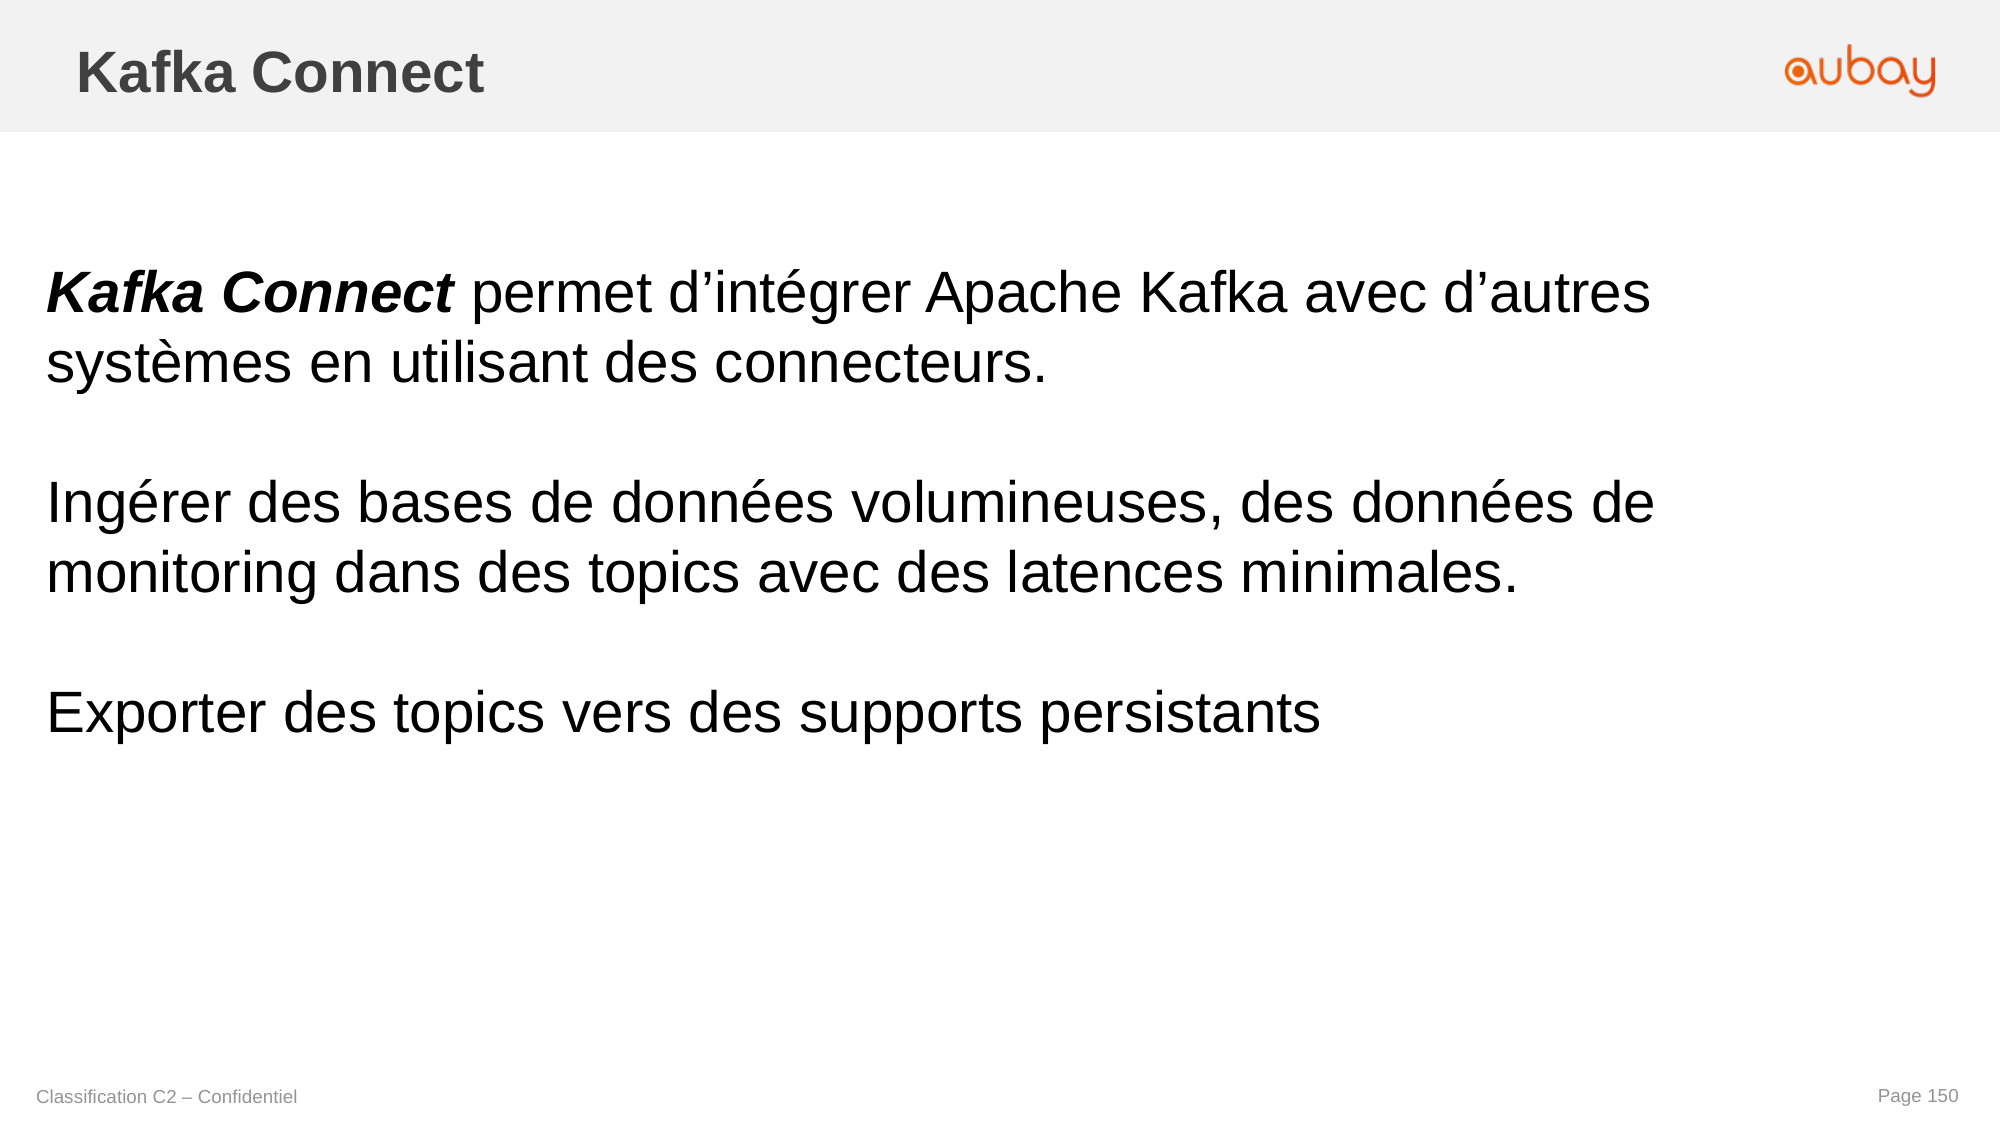

Kafka Connect

Kafka Connect permet d’intégrer Apache Kafka avec d’autres systèmes en utilisant des connecteurs.

Ingérer des bases de données volumineuses, des données de monitoring dans des topics avec des latences minimales.

Exporter des topics vers des supports persistants